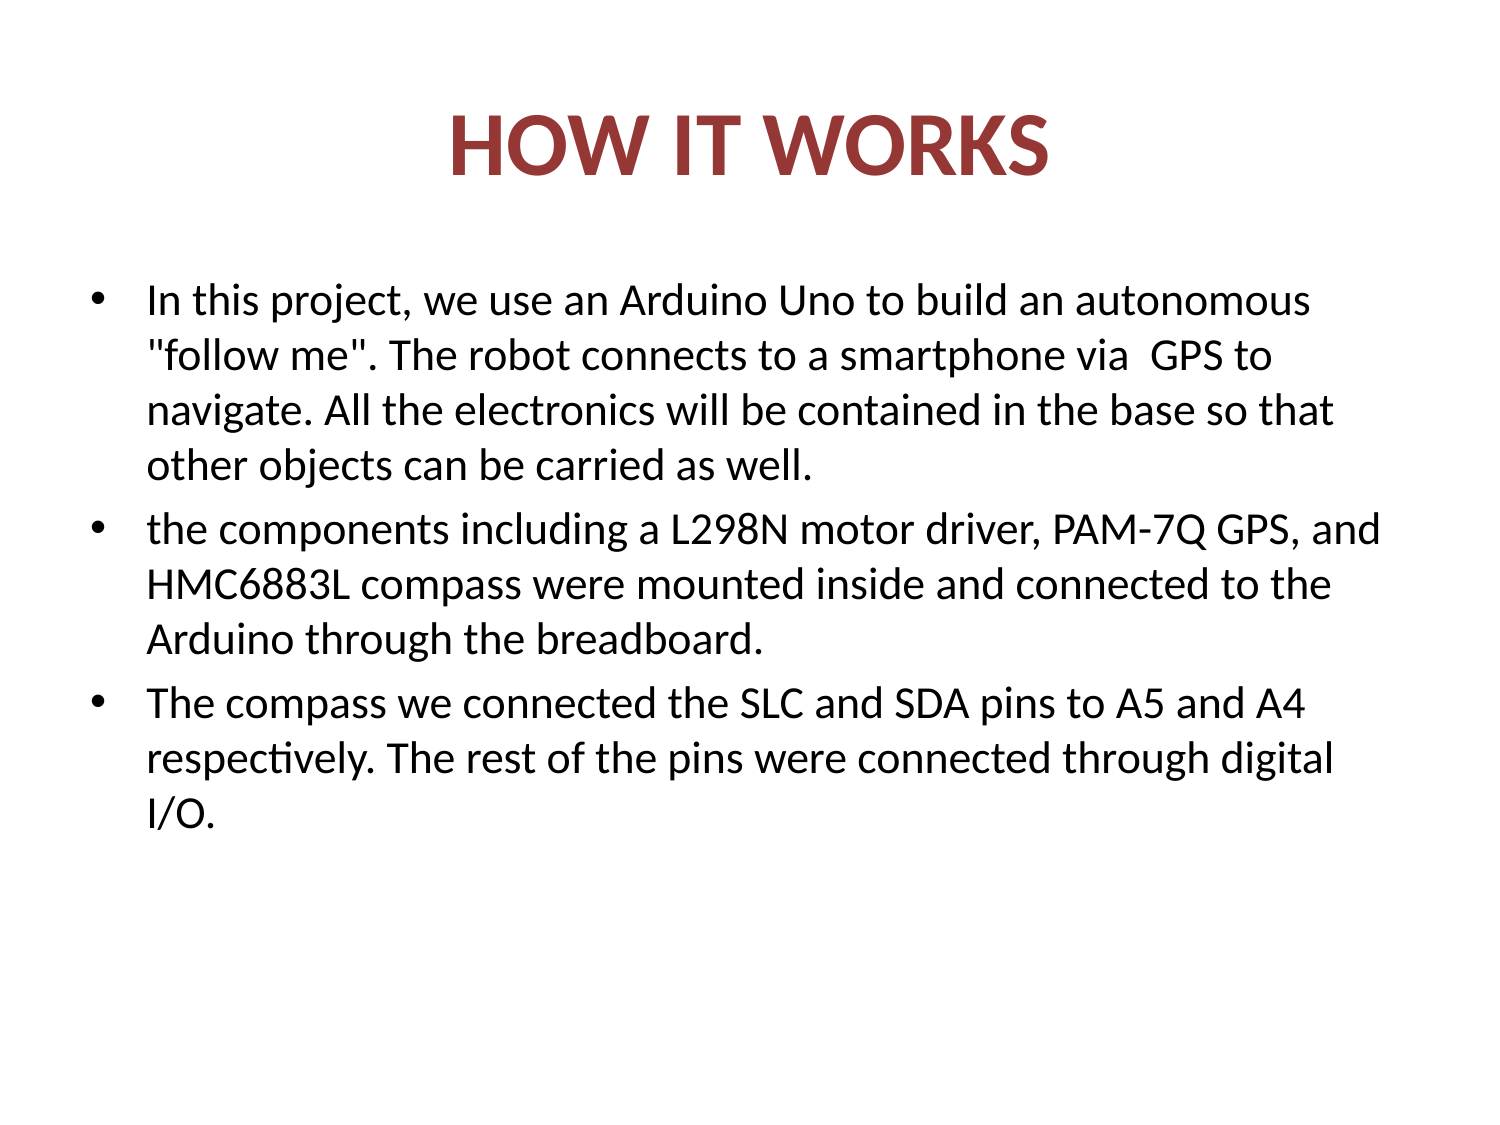

# HOW IT WORKS
In this project, we use an Arduino Uno to build an autonomous "follow me". The robot connects to a smartphone via  GPS to navigate. All the electronics will be contained in the base so that other objects can be carried as well.
the components including a L298N motor driver, PAM-7Q GPS, and HMC6883L compass were mounted inside and connected to the Arduino through the breadboard.
The compass we connected the SLC and SDA pins to A5 and A4 respectively. The rest of the pins were connected through digital I/O.